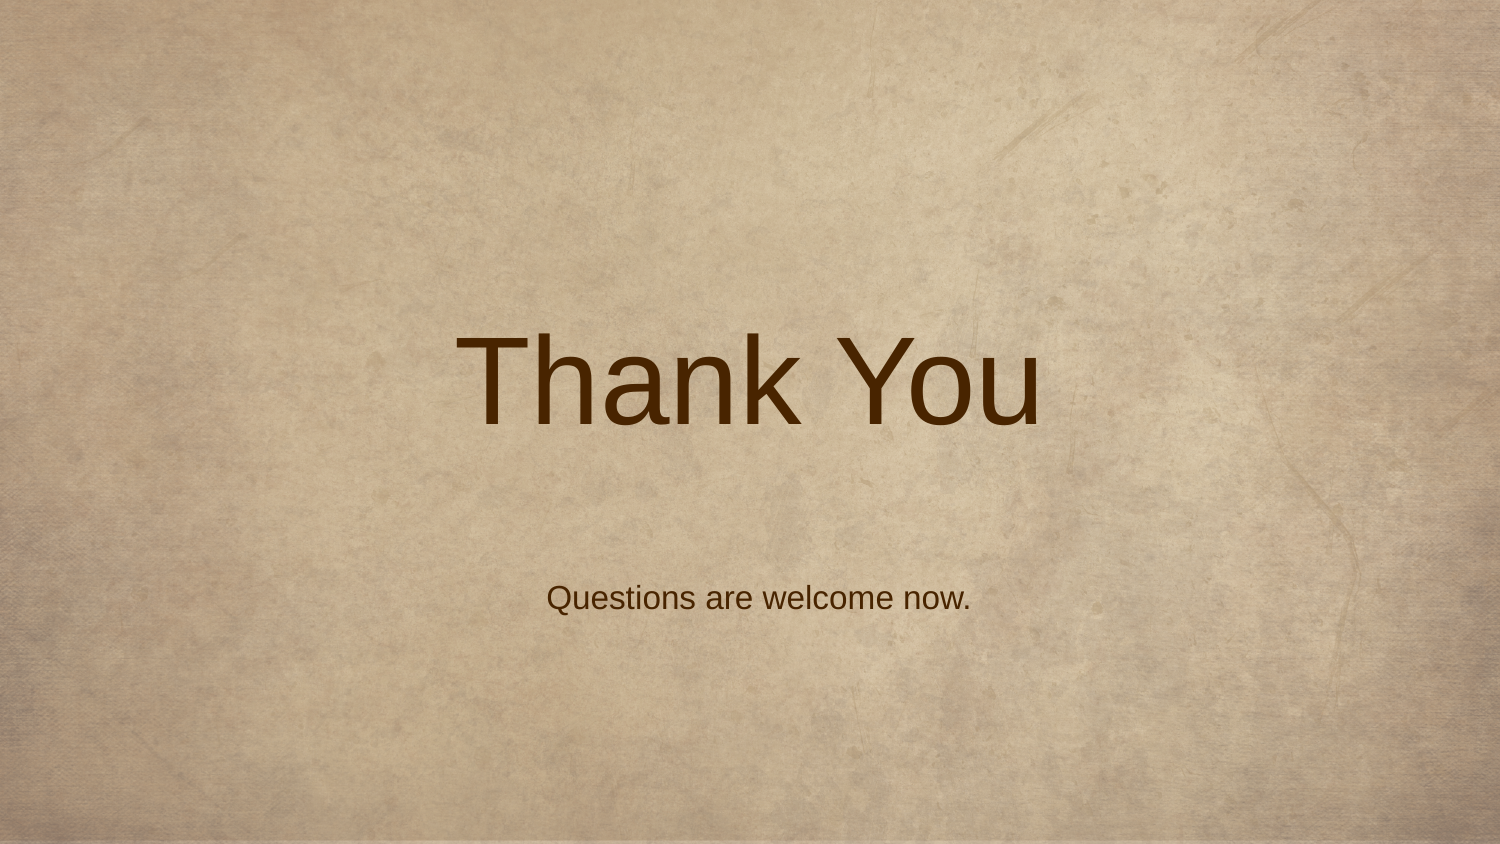

# Thank You
Questions are welcome now.